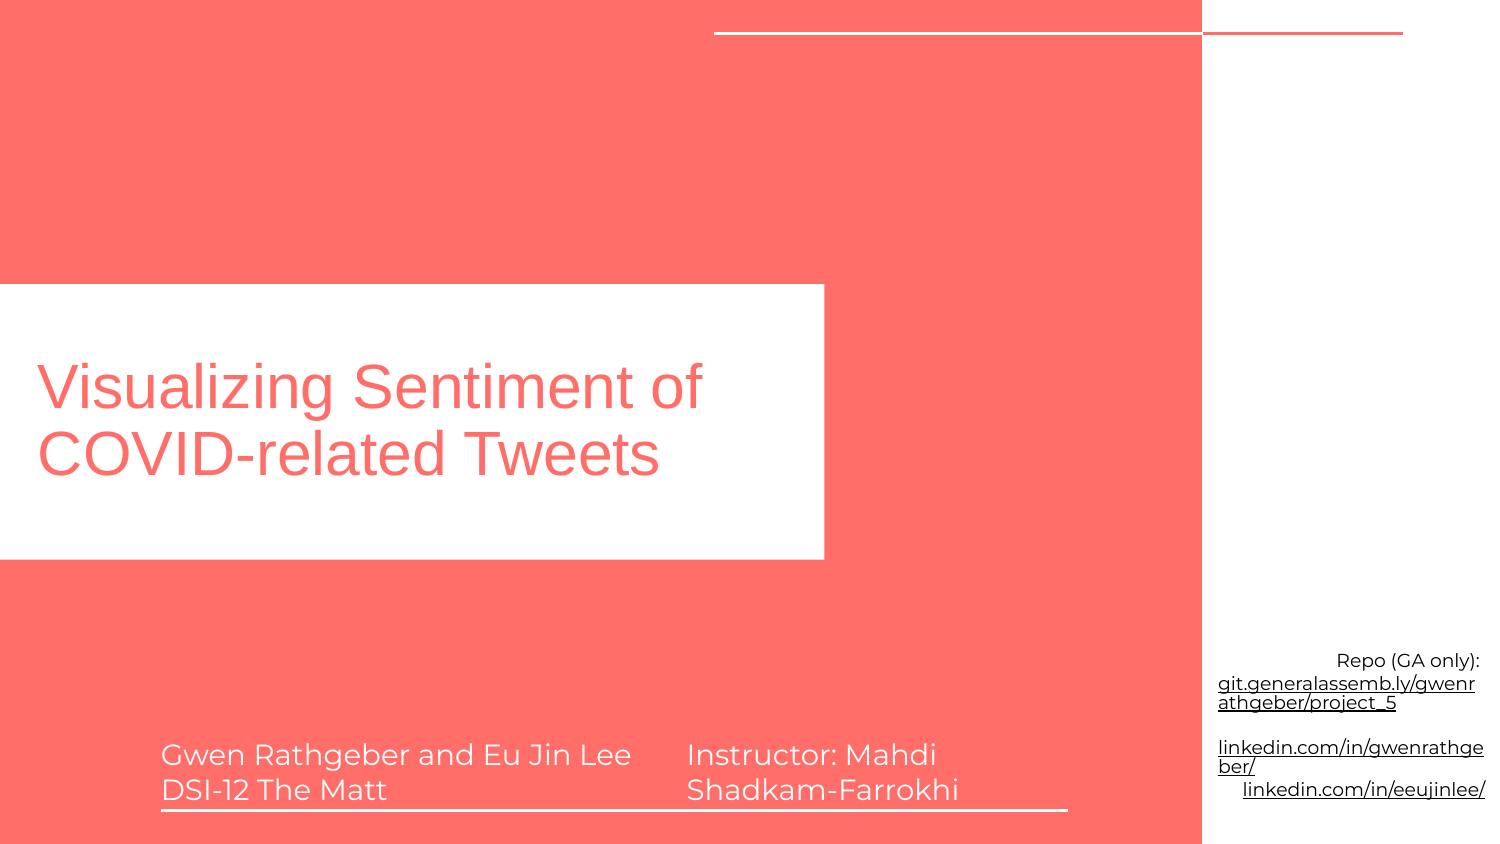

# Visualizing Sentiment of COVID-related Tweets
Repo (GA only): git.generalassemb.ly/gwenrathgeber/project_5

linkedin.com/in/gwenrathgeber/
linkedin.com/in/eeujinlee/
Gwen Rathgeber and Eu Jin Lee  DSI-12 The Matt
Instructor: Mahdi
Shadkam-Farrokhi